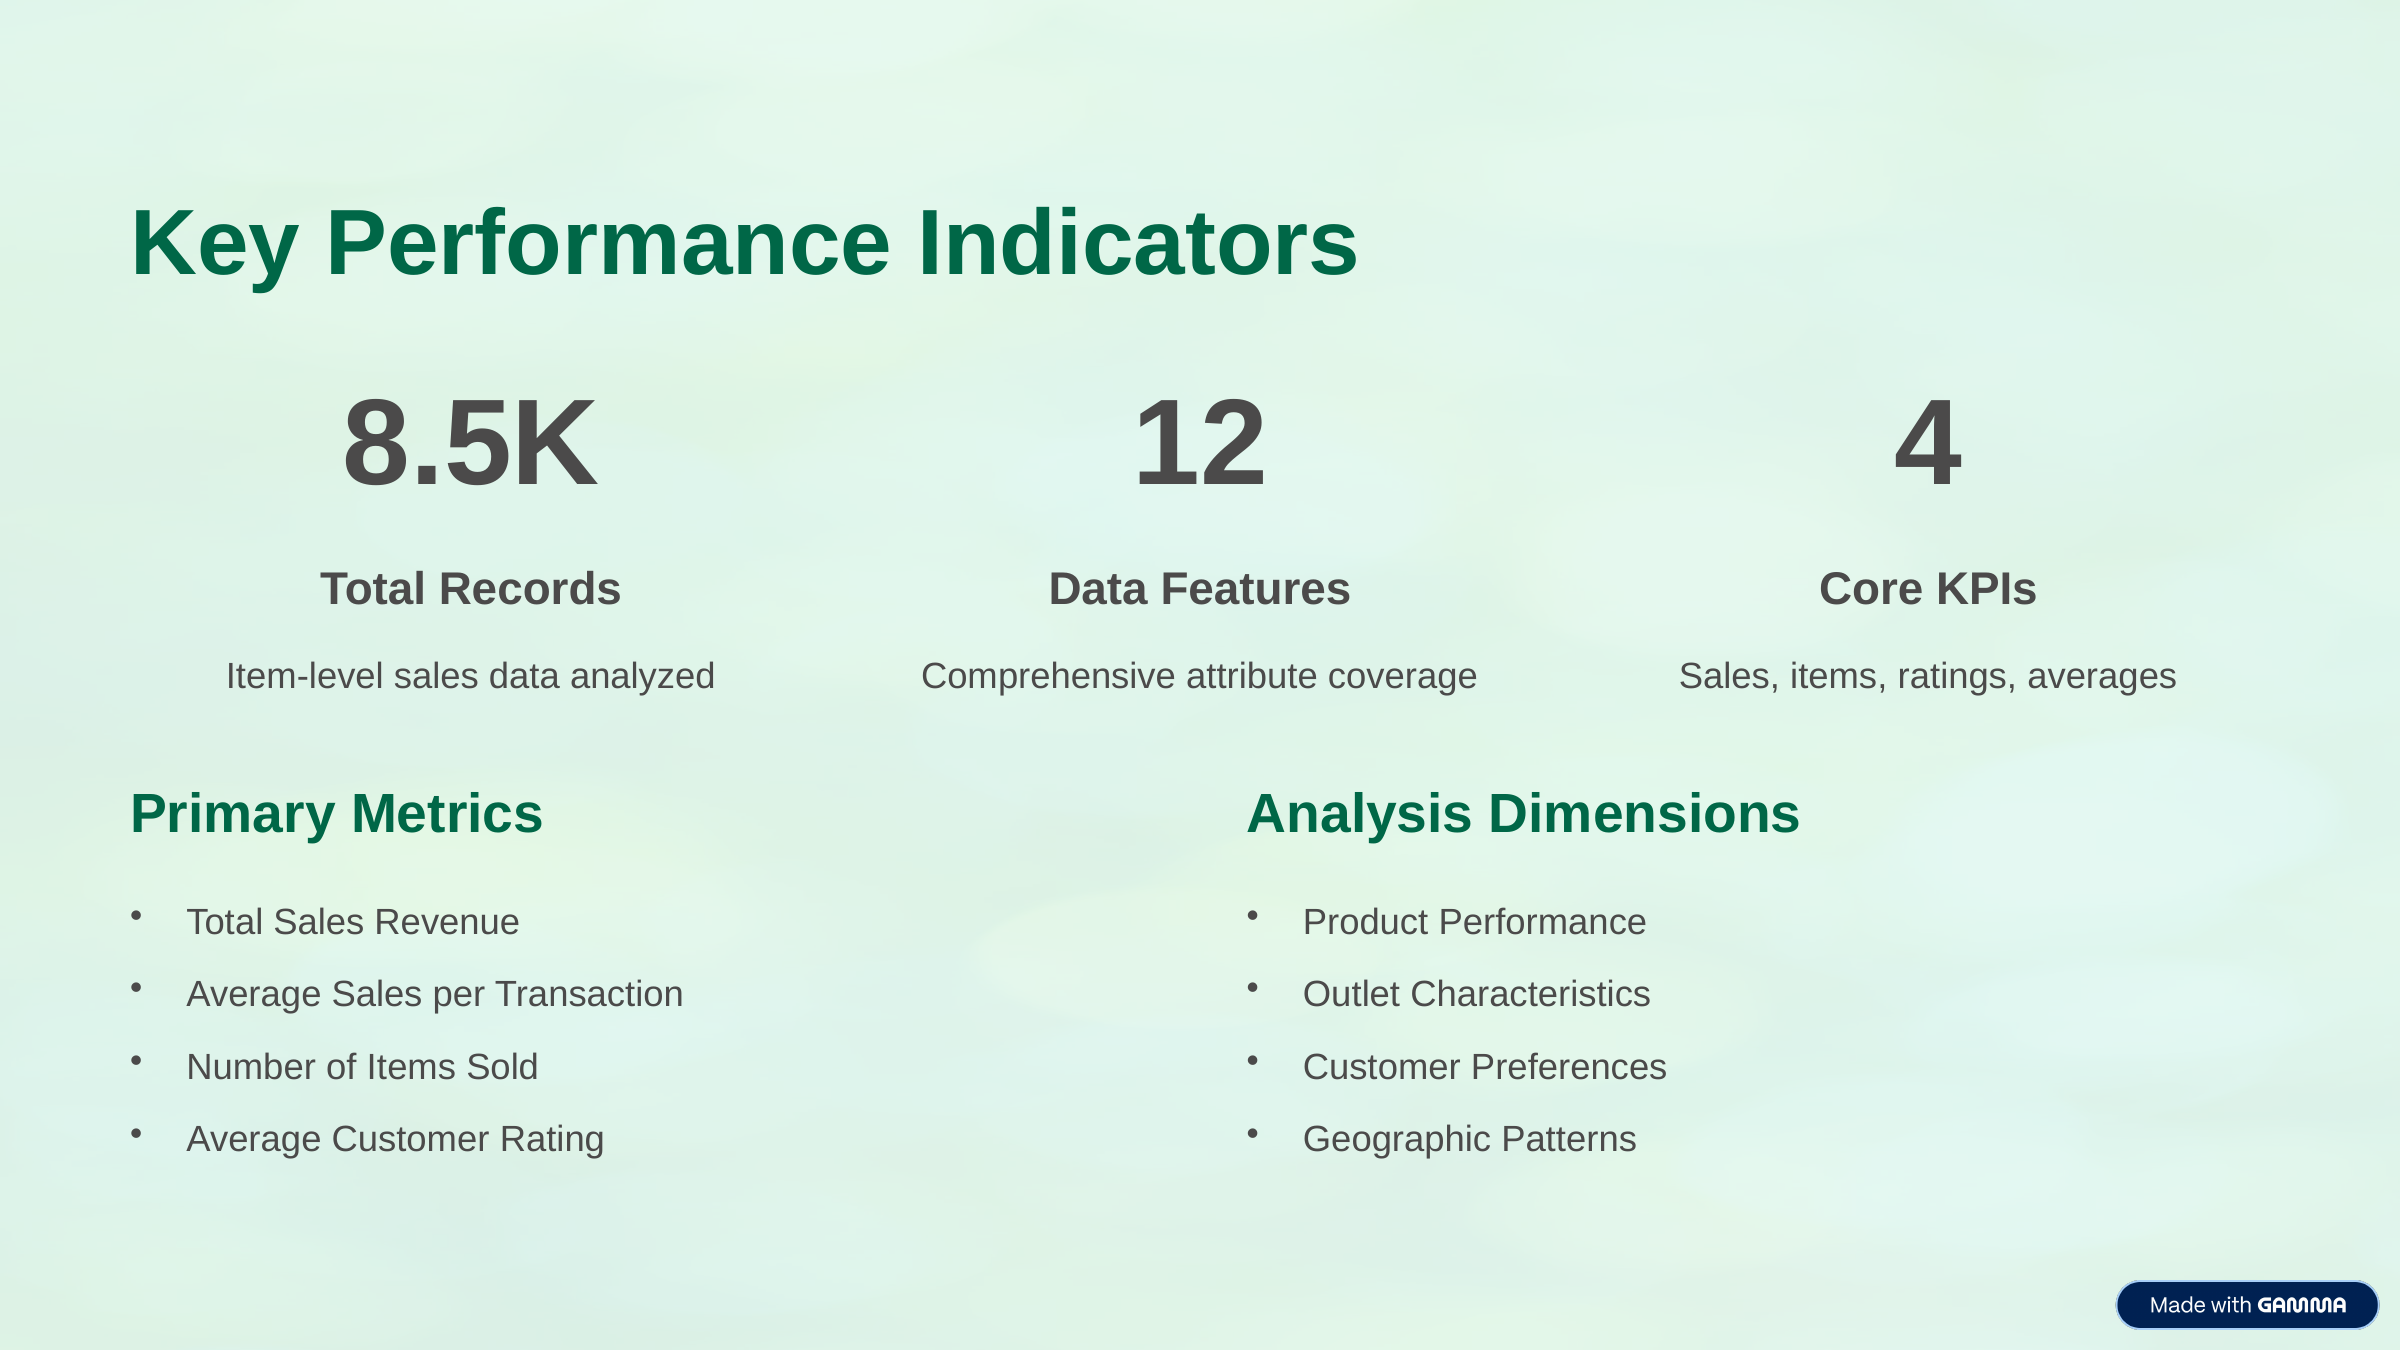

Key Performance Indicators
8.5K
12
4
Total Records
Data Features
Core KPIs
Item-level sales data analyzed
Comprehensive attribute coverage
Sales, items, ratings, averages
Primary Metrics
Analysis Dimensions
Total Sales Revenue
Product Performance
Average Sales per Transaction
Outlet Characteristics
Number of Items Sold
Customer Preferences
Average Customer Rating
Geographic Patterns